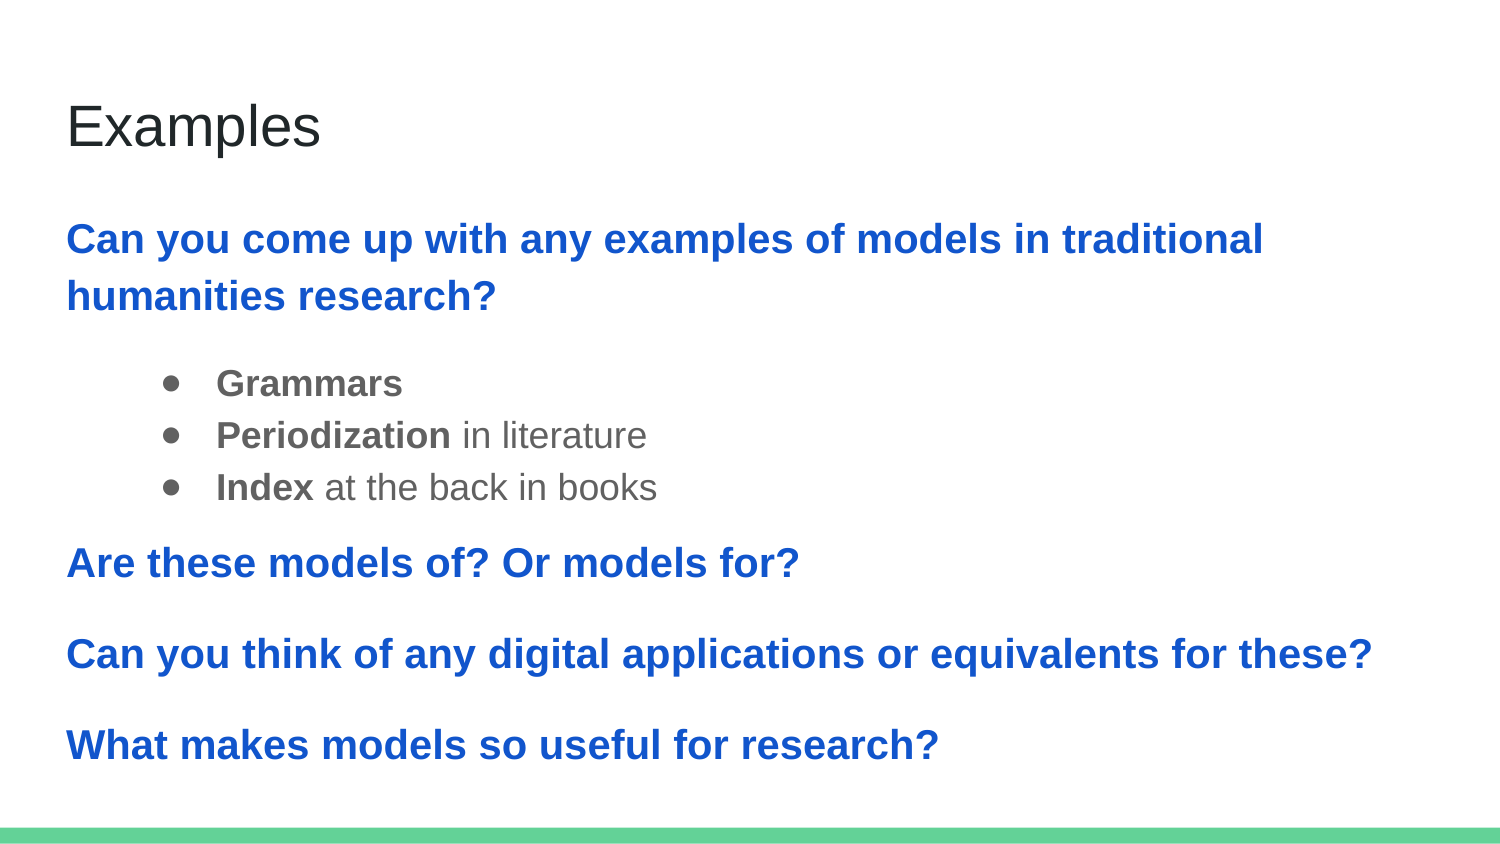

# Examples
Can you come up with any examples of models in traditional humanities research?
Grammars
Periodization in literature
Index at the back in books
Are these models of? Or models for?
Can you think of any digital applications or equivalents for these?
What makes models so useful for research?